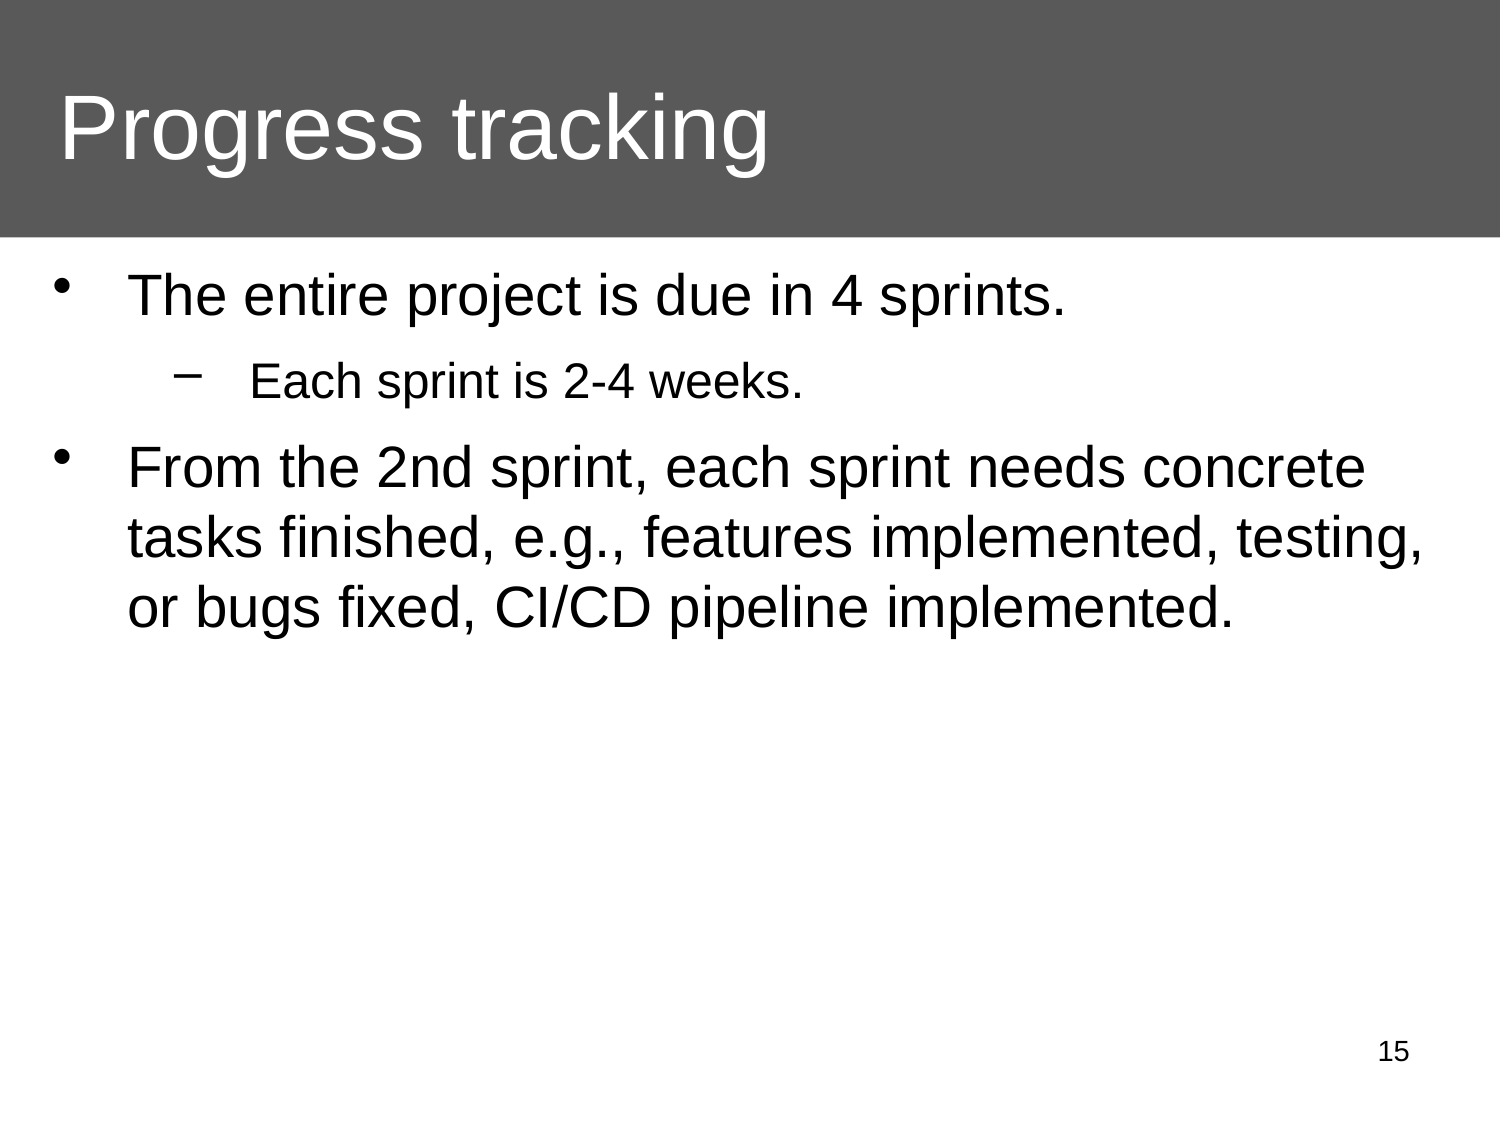

# Progress tracking
The entire project is due in 4 sprints.
Each sprint is 2-4 weeks.
From the 2nd sprint, each sprint needs concrete tasks finished, e.g., features implemented, testing, or bugs fixed, CI/CD pipeline implemented.

15